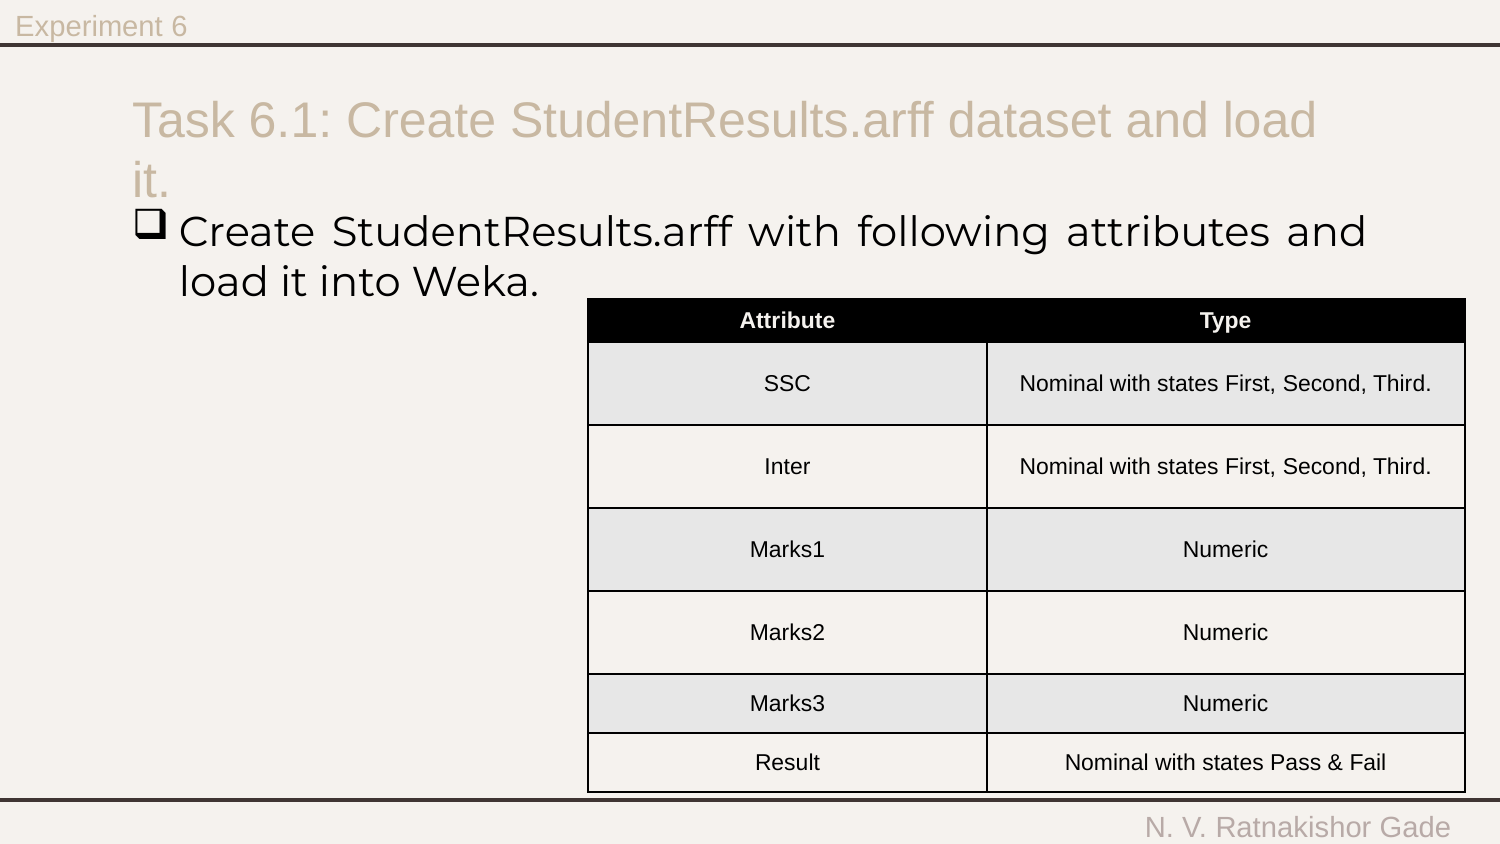

Experiment 6
# Task 6.1: Create StudentResults.arff dataset and load it.
Create StudentResults.arff with following attributes and load it into Weka.

| Attribute | Type |
| --- | --- |
| SSC | Nominal with states First, Second, Third. |
| Inter | Nominal with states First, Second, Third. |
| Marks1 | Numeric |
| Marks2 | Numeric |
| Marks3 | Numeric |
| Result | Nominal with states Pass & Fail |